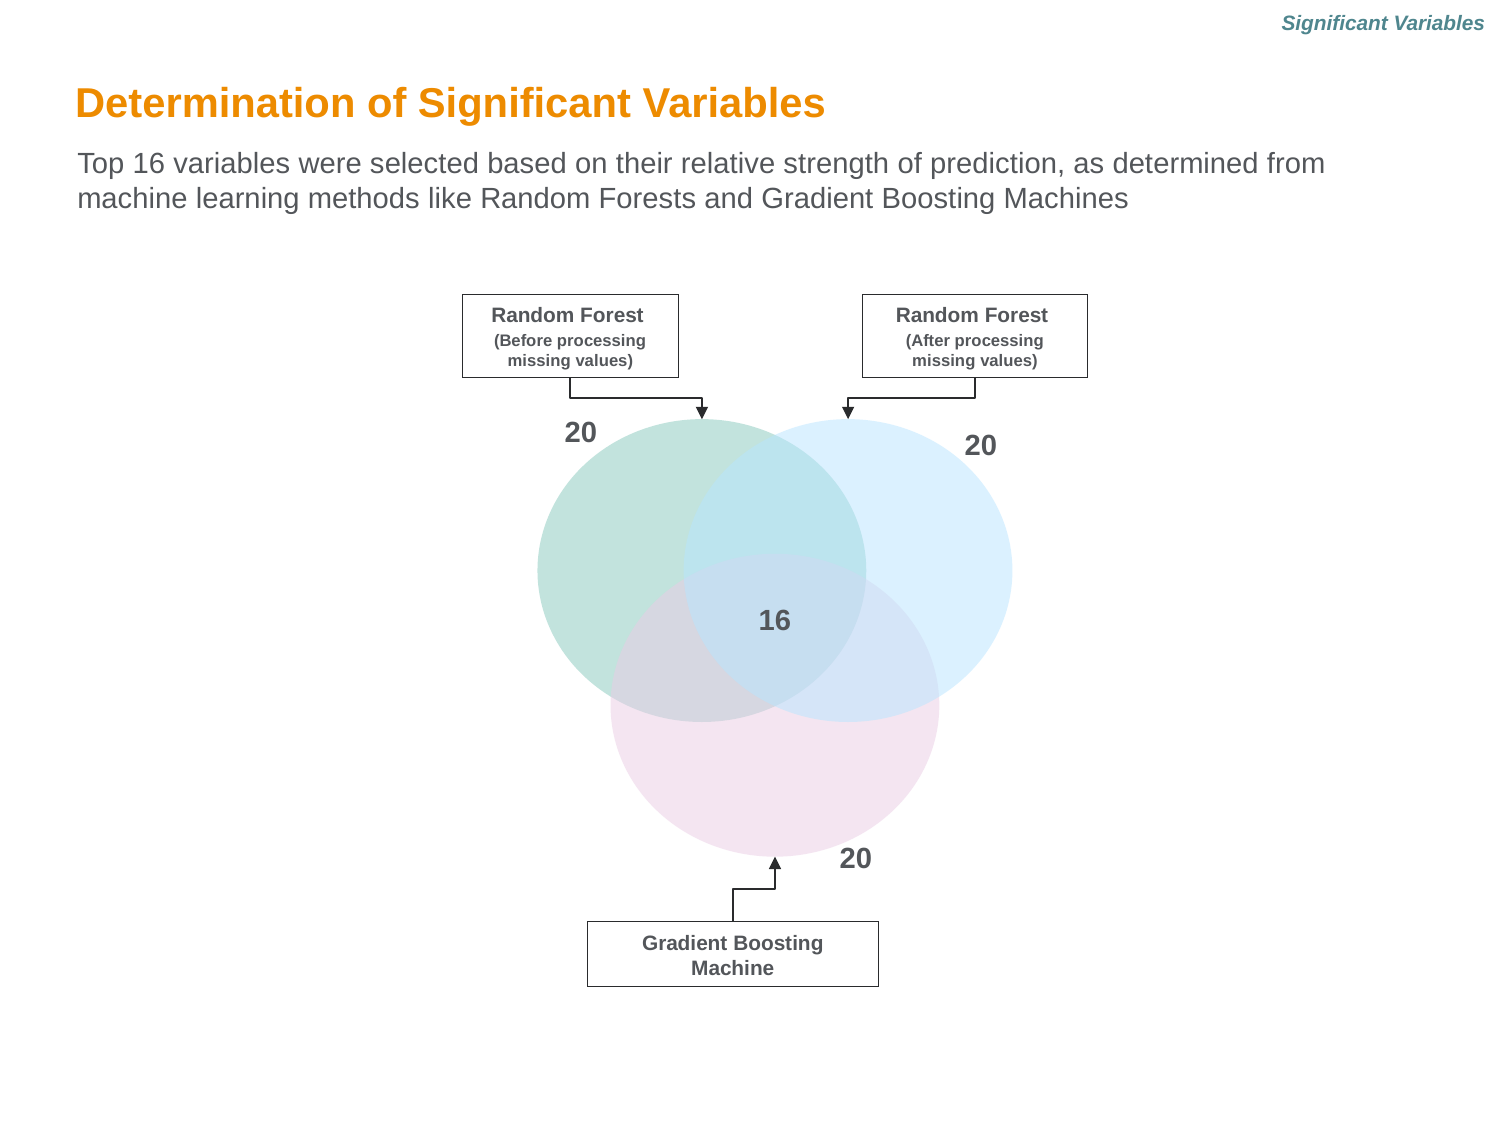

Significant Variables
# Determination of Significant Variables
Top 16 variables were selected based on their relative strength of prediction, as determined from machine learning methods like Random Forests and Gradient Boosting Machines
Random Forest
(Before processing missing values)
Random Forest
(After processing missing values)
20

20
16
20
Gradient Boosting Machine